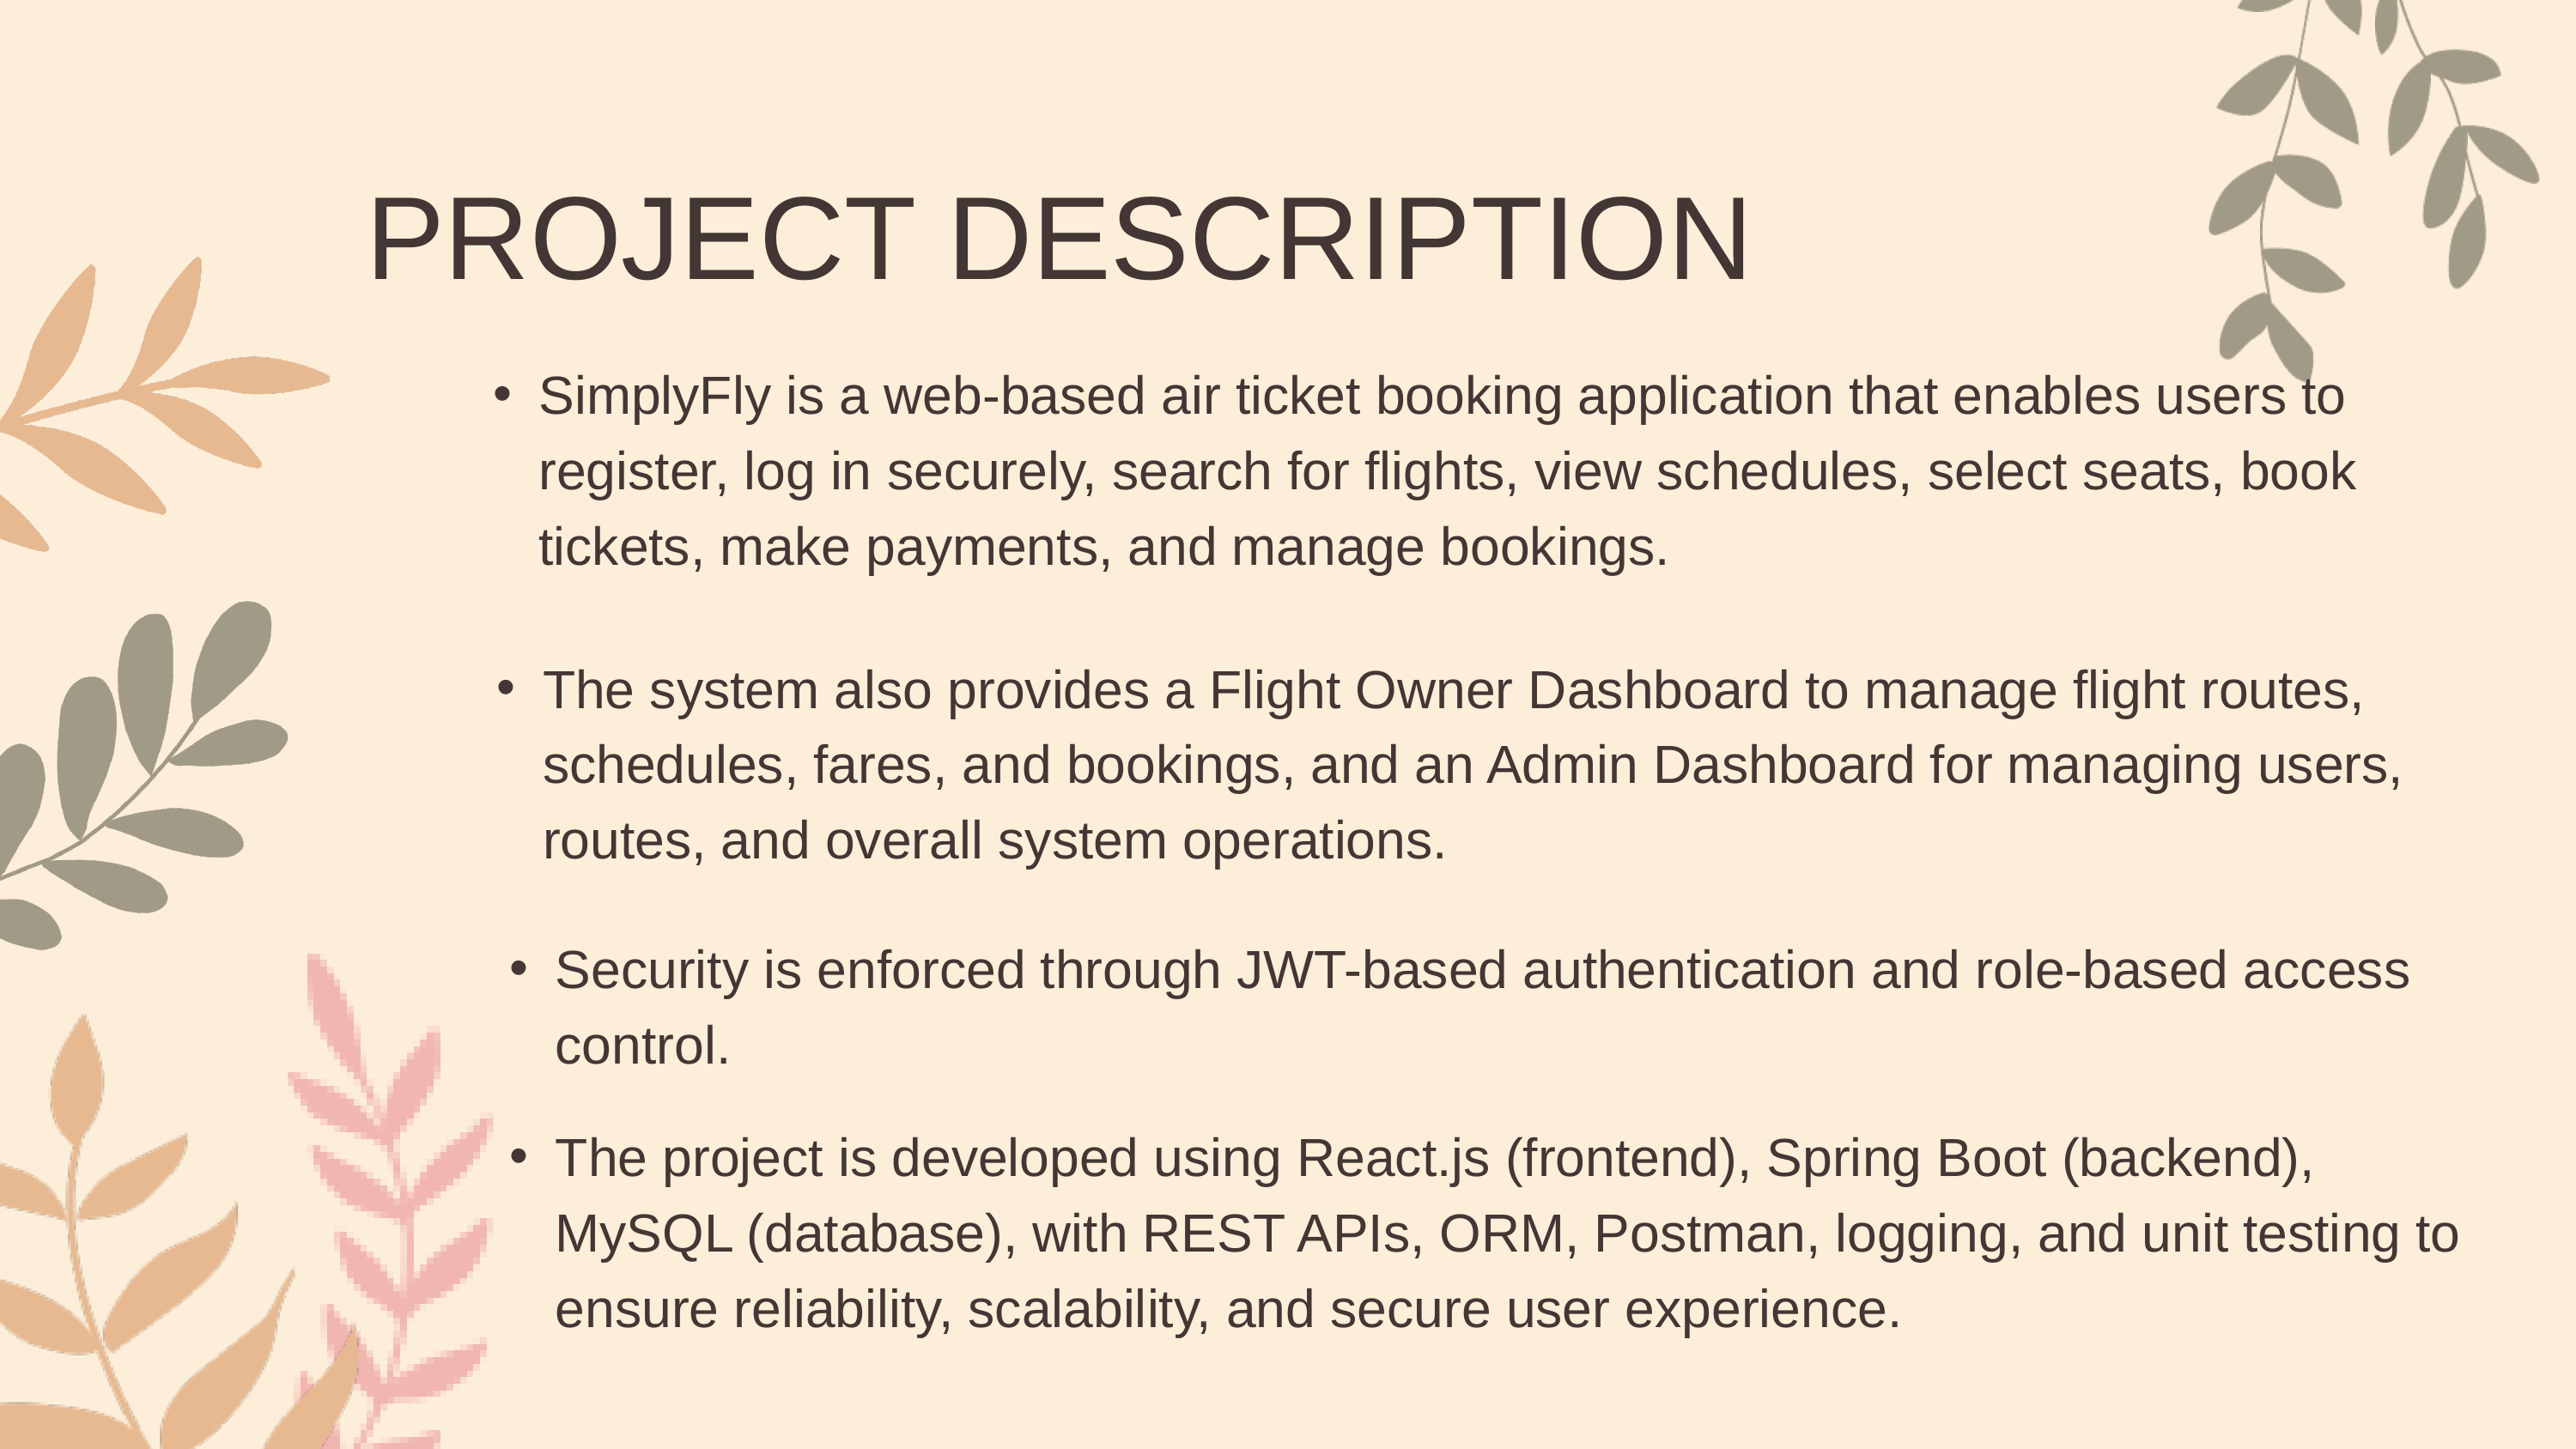

PROJECT DESCRIPTION
SimplyFly is a web-based air ticket booking application that enables users to register, log in securely, search for flights, view schedules, select seats, book tickets, make payments, and manage bookings.

The system also provides a Flight Owner Dashboard to manage flight routes, schedules, fares, and bookings, and an Admin Dashboard for managing users, routes, and overall system operations.
Security is enforced through JWT-based authentication and role-based access control.

The project is developed using React.js (frontend), Spring Boot (backend), MySQL (database), with REST APIs, ORM, Postman, logging, and unit testing to ensure reliability, scalability, and secure user experience.